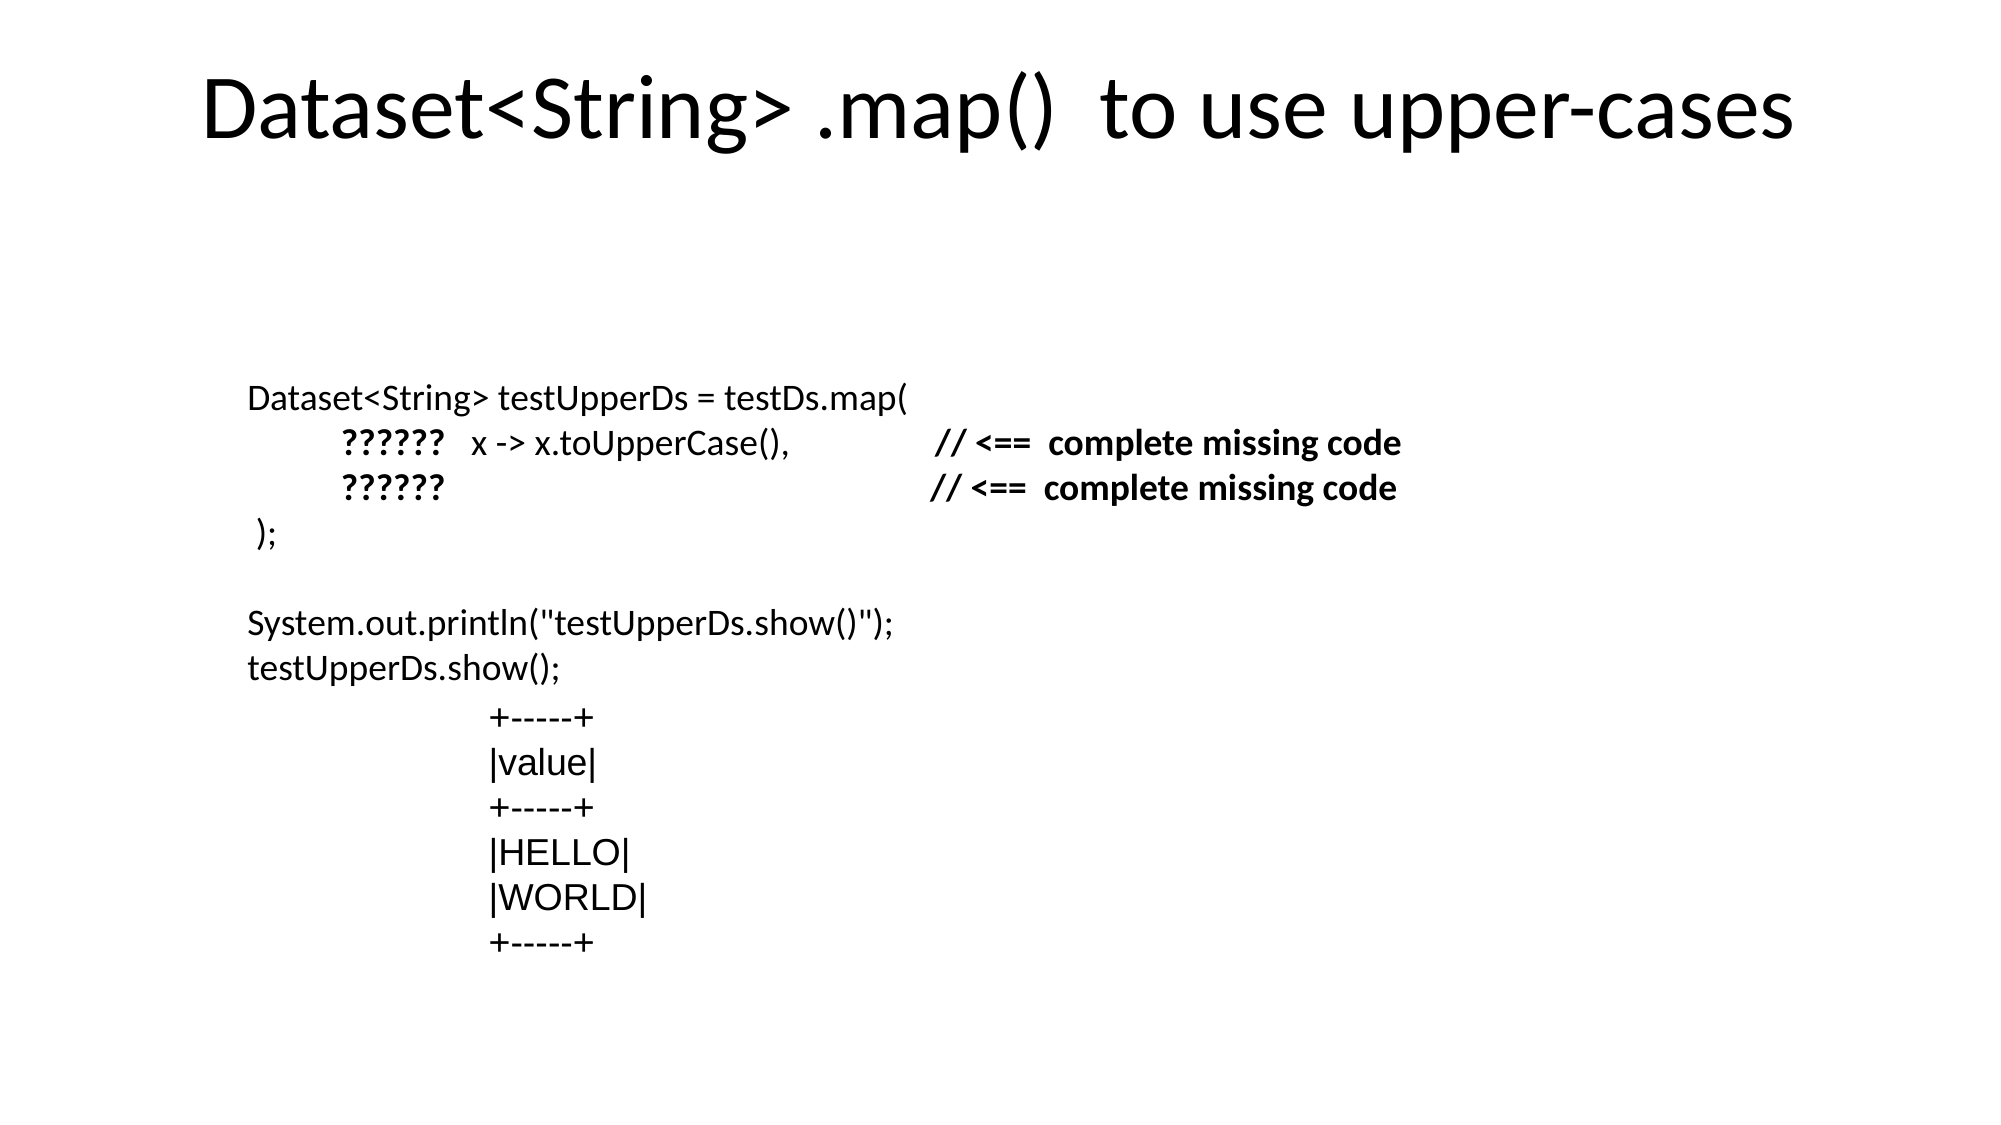

# Dataset<String> .map()  to use upper-cases
Dataset<String> testUpperDs = testDs.map(
           ??????   x -> x.toUpperCase(),                 // <==  complete missing code
           ??????                                                         // <==  complete missing code
 );

System.out.println("testUpperDs.show()");
testUpperDs.show();
+-----+
|value|
+-----+
|HELLO|
|WORLD|
+-----+